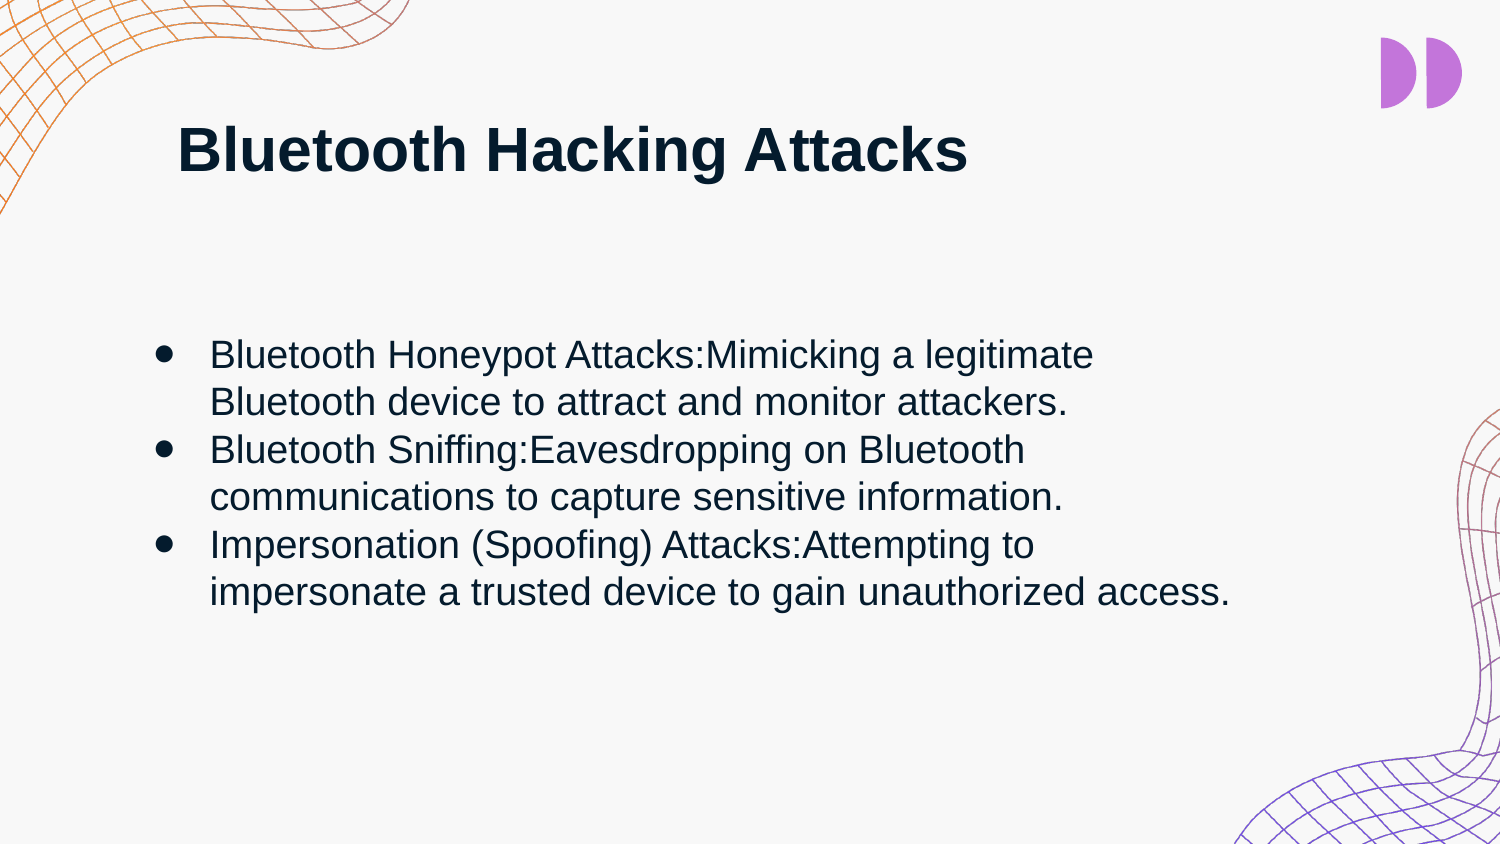

# Bluetooth Hacking Attacks
Bluetooth Honeypot Attacks:Mimicking a legitimate Bluetooth device to attract and monitor attackers.
Bluetooth Sniffing:Eavesdropping on Bluetooth communications to capture sensitive information.
Impersonation (Spoofing) Attacks:Attempting to impersonate a trusted device to gain unauthorized access.